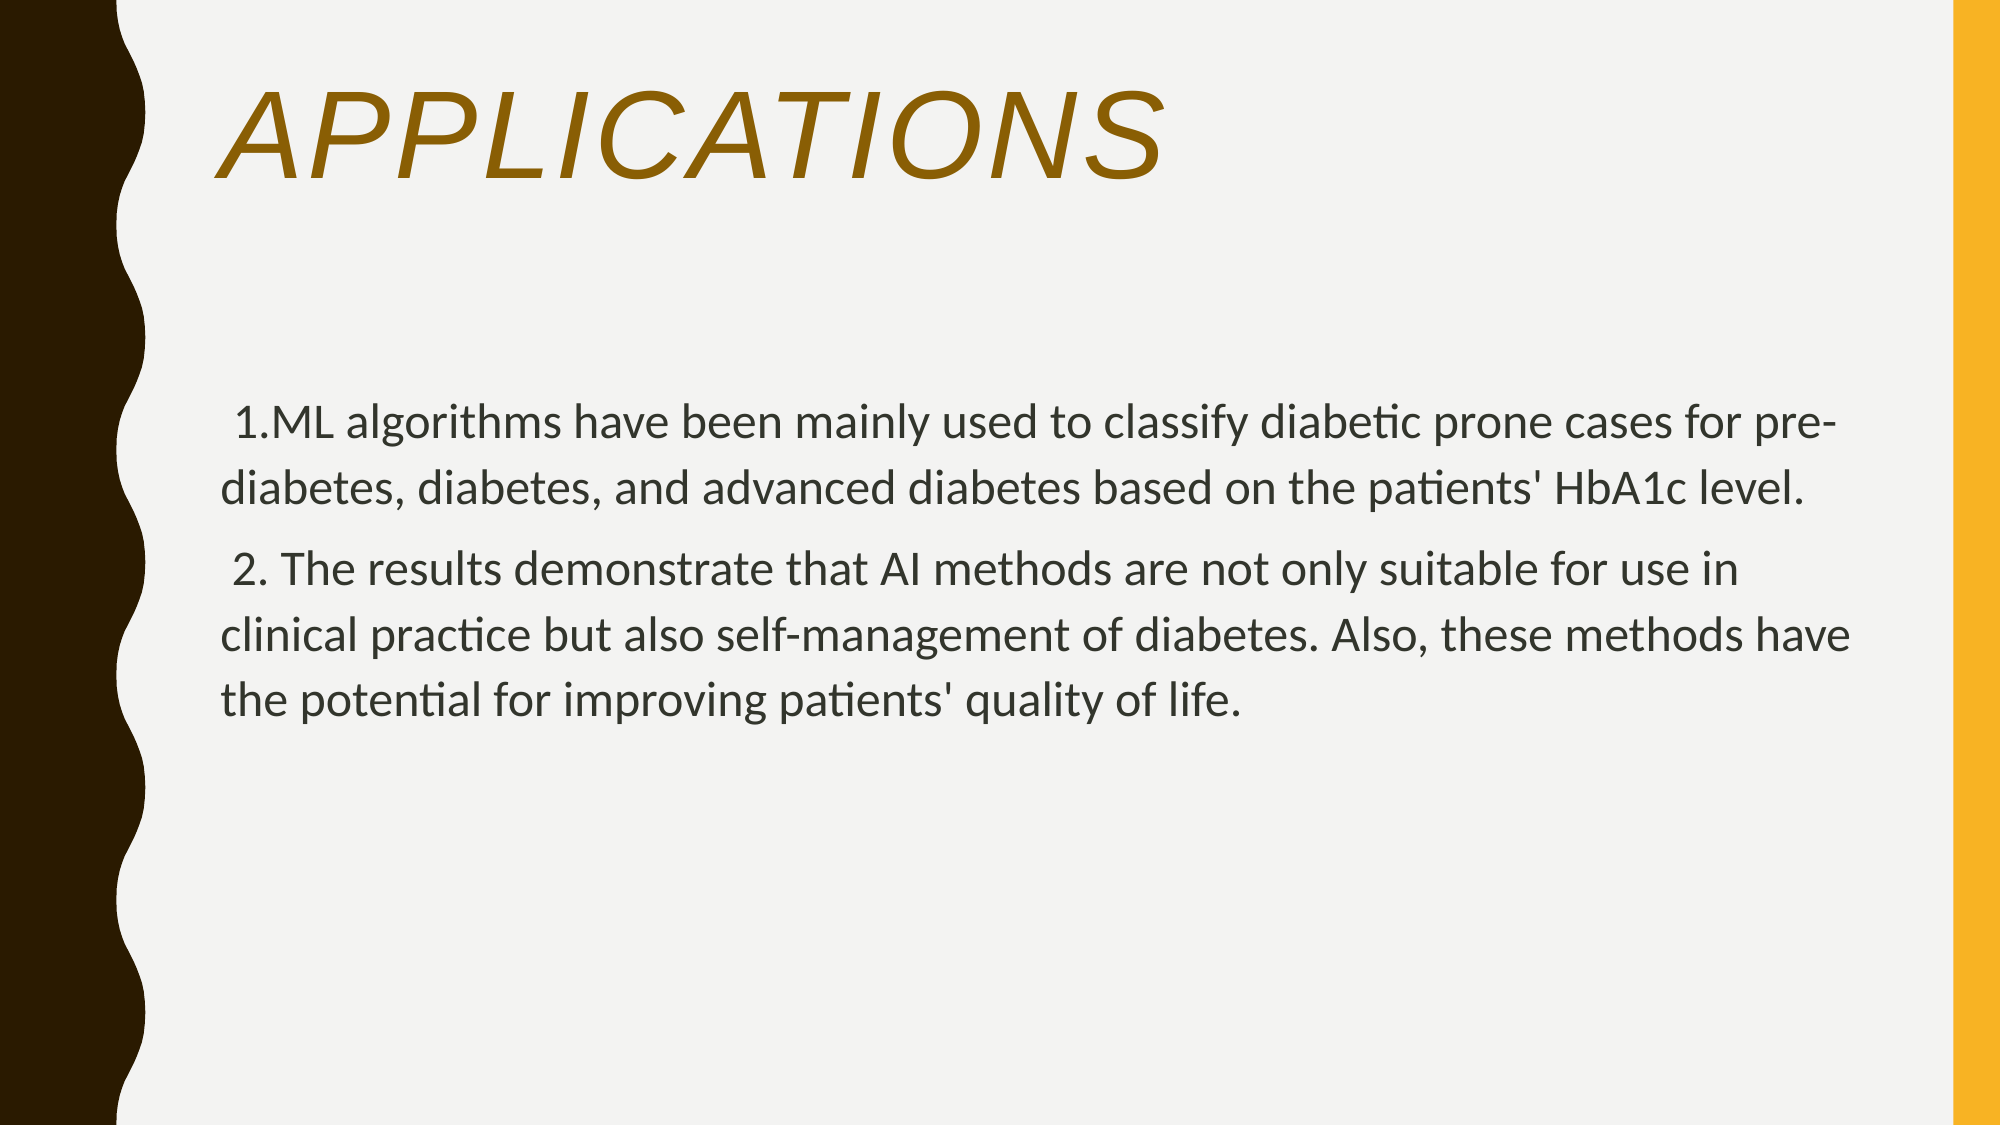

# APPLICATIONS
 1.ML algorithms have been mainly used to classify diabetic prone cases for pre-diabetes, diabetes, and advanced diabetes based on the patients' HbA1c level.
 2. The results demonstrate that AI methods are not only suitable for use in clinical practice but also self-management of diabetes. Also, these methods have the potential for improving patients' quality of life.